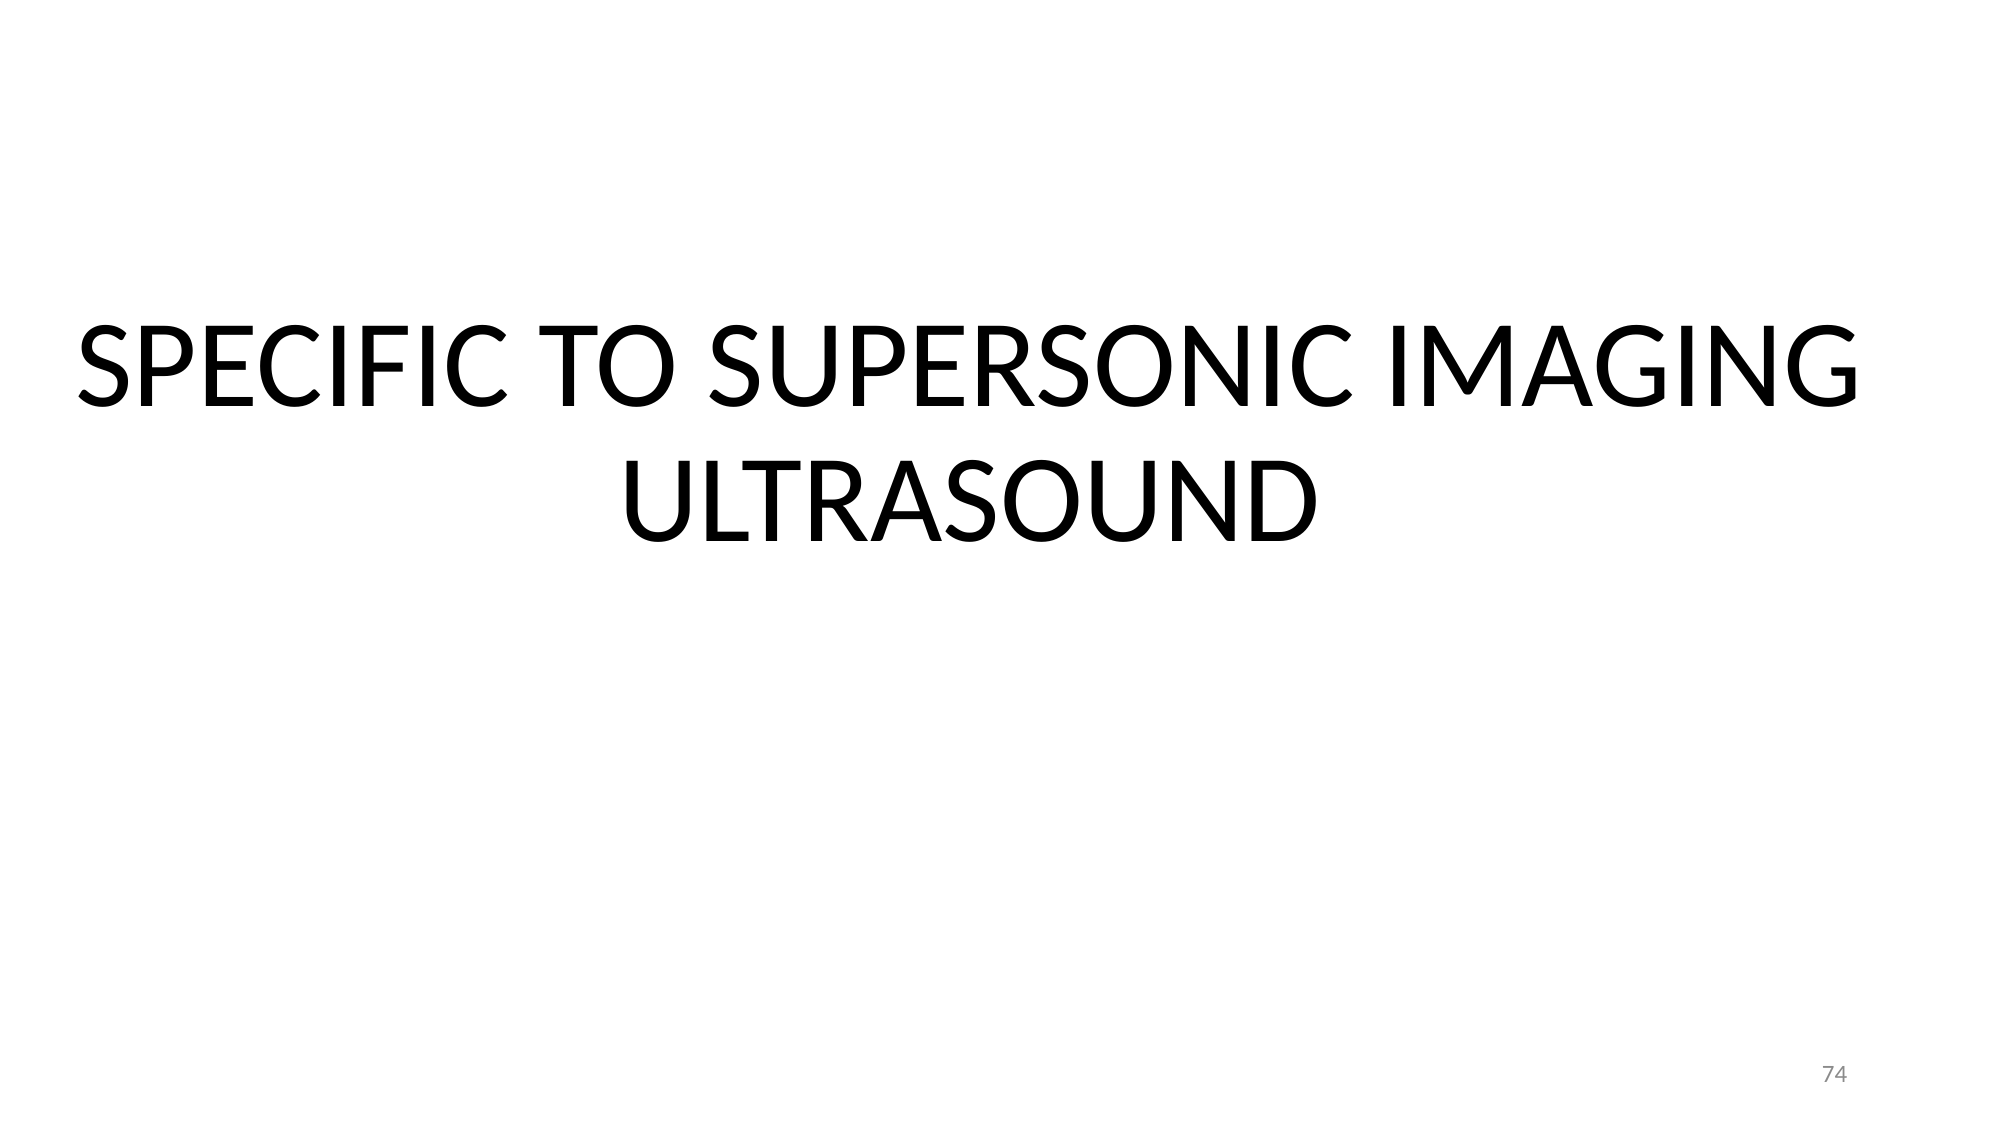

# SPECIFIC TO SUPERSONIC IMAGING ULTRASOUND
74